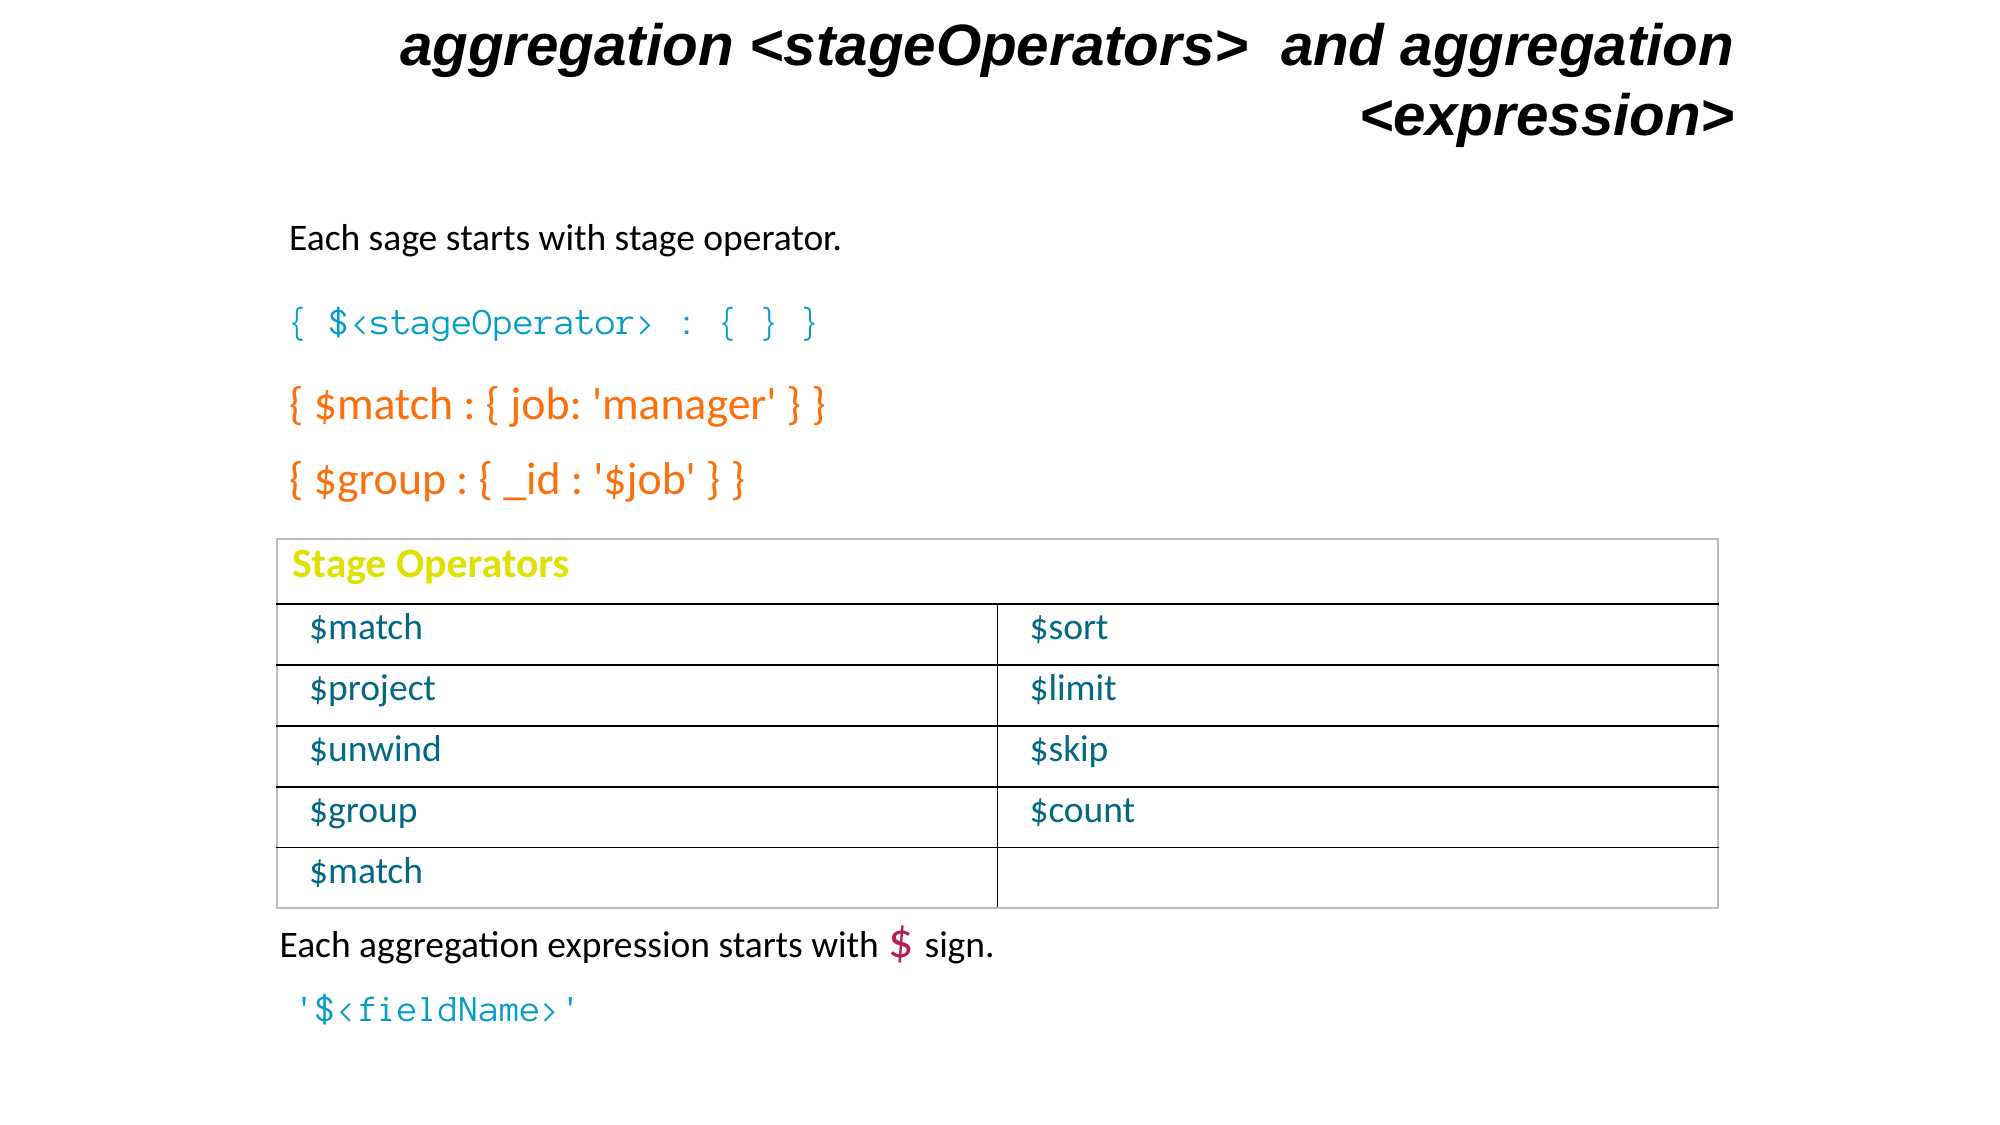

aggregation <stageOperators>  and aggregation <expression>
Each sage starts with stage operator.
{ $<stageOperator> : { } }
{ $match : { job: 'manager' } }

{ $group : { _id : '$job' } }
| Stage Operators |  |
| --- | --- |
| $match | $sort |
| $project | $limit |
| $unwind | $skip |
| $group | $count |
| $match |  |
Each aggregation expression starts with $ sign.
'$<fieldName>'